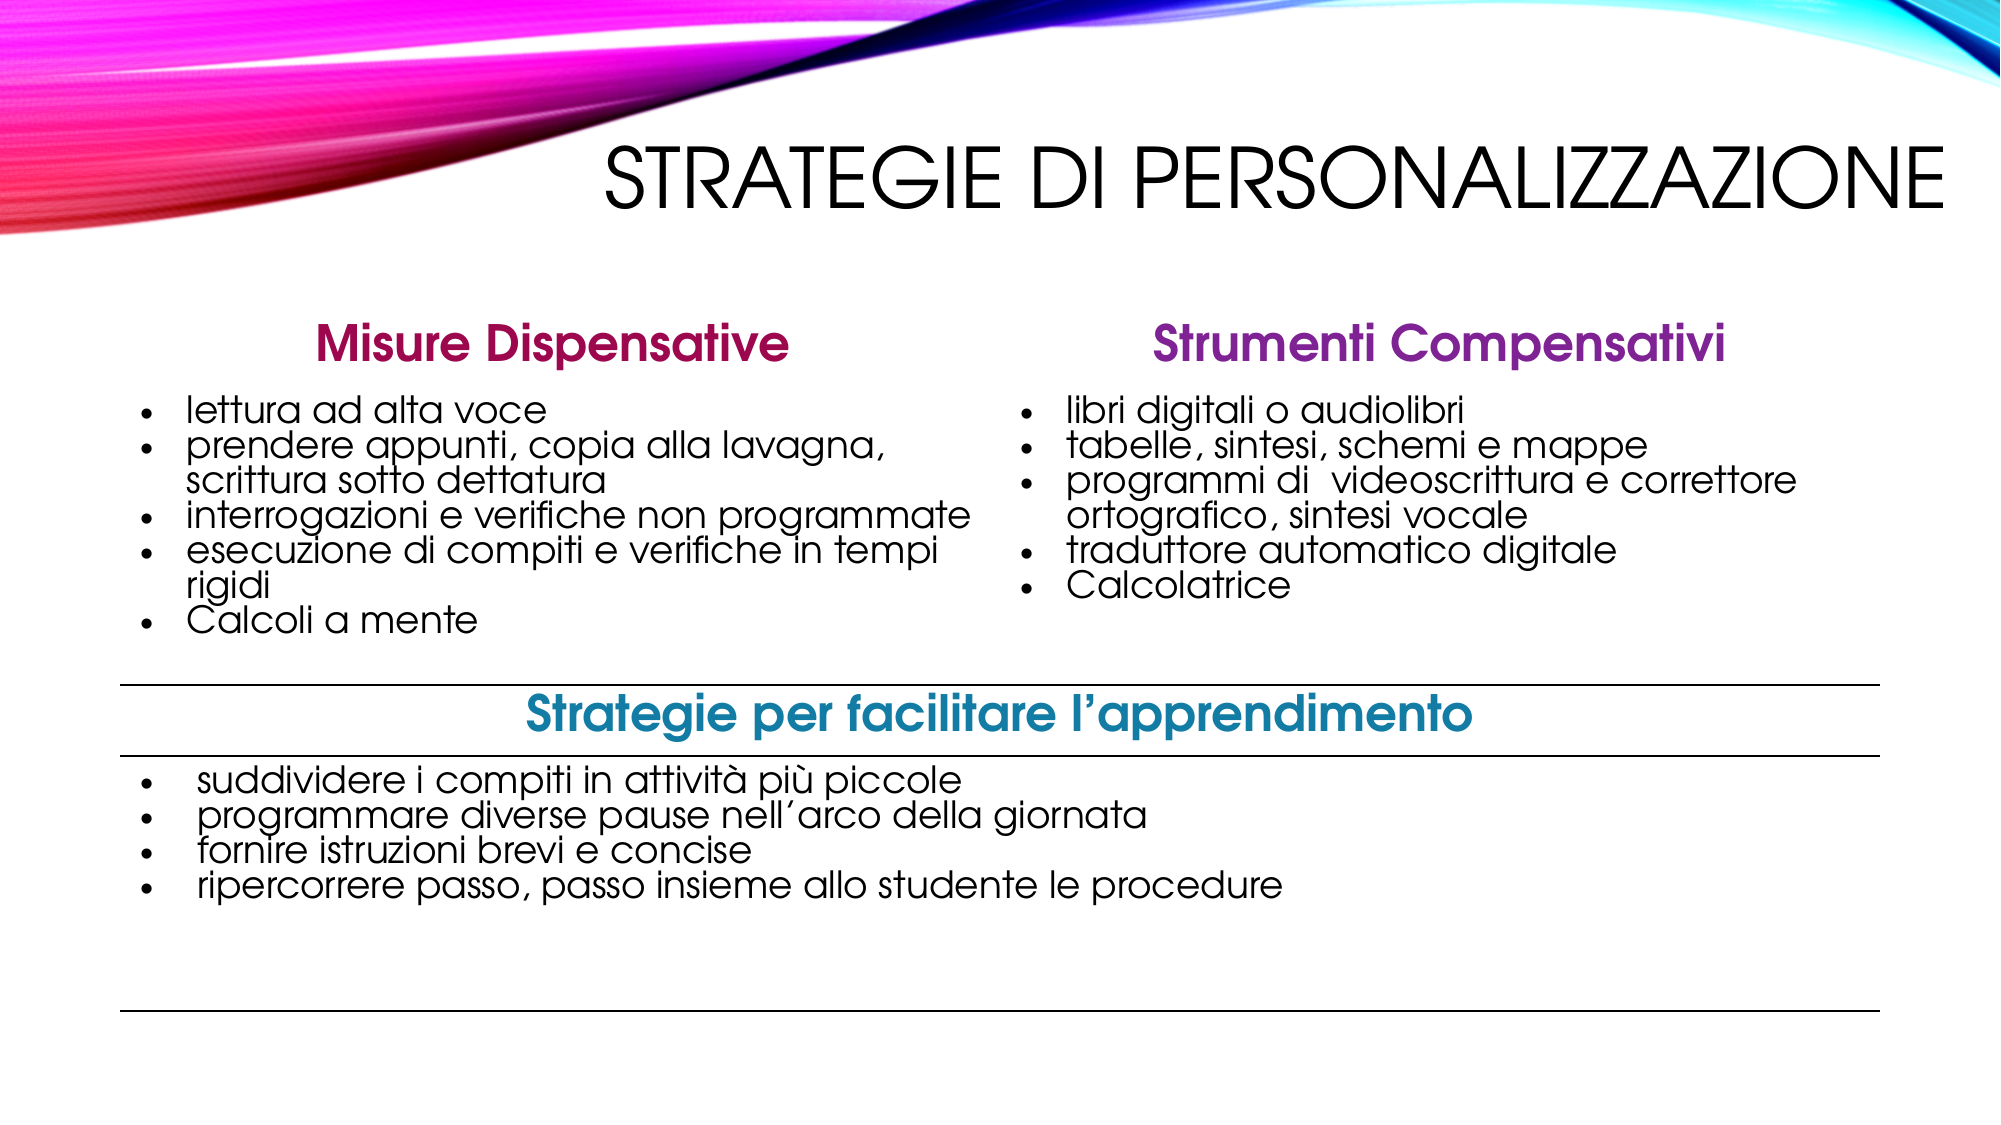

# Strategie di personalizzazione
| Misure Dispensative | Strumenti Compensativi |
| --- | --- |
| lettura ad alta voce prendere appunti, copia alla lavagna, scrittura sotto dettatura interrogazioni e verifiche non programmate esecuzione di compiti e verifiche in tempi rigidi Calcoli a mente | libri digitali o audiolibri tabelle, sintesi, schemi e mappe programmi di videoscrittura e correttore ortografico, sintesi vocale traduttore automatico digitale Calcolatrice |
| Strategie per facilitare l’apprendimento |  |
| suddividere i compiti in attività più piccole programmare diverse pause nell’arco della giornata fornire istruzioni brevi e concise ripercorrere passo, passo insieme allo studente le procedure |  |